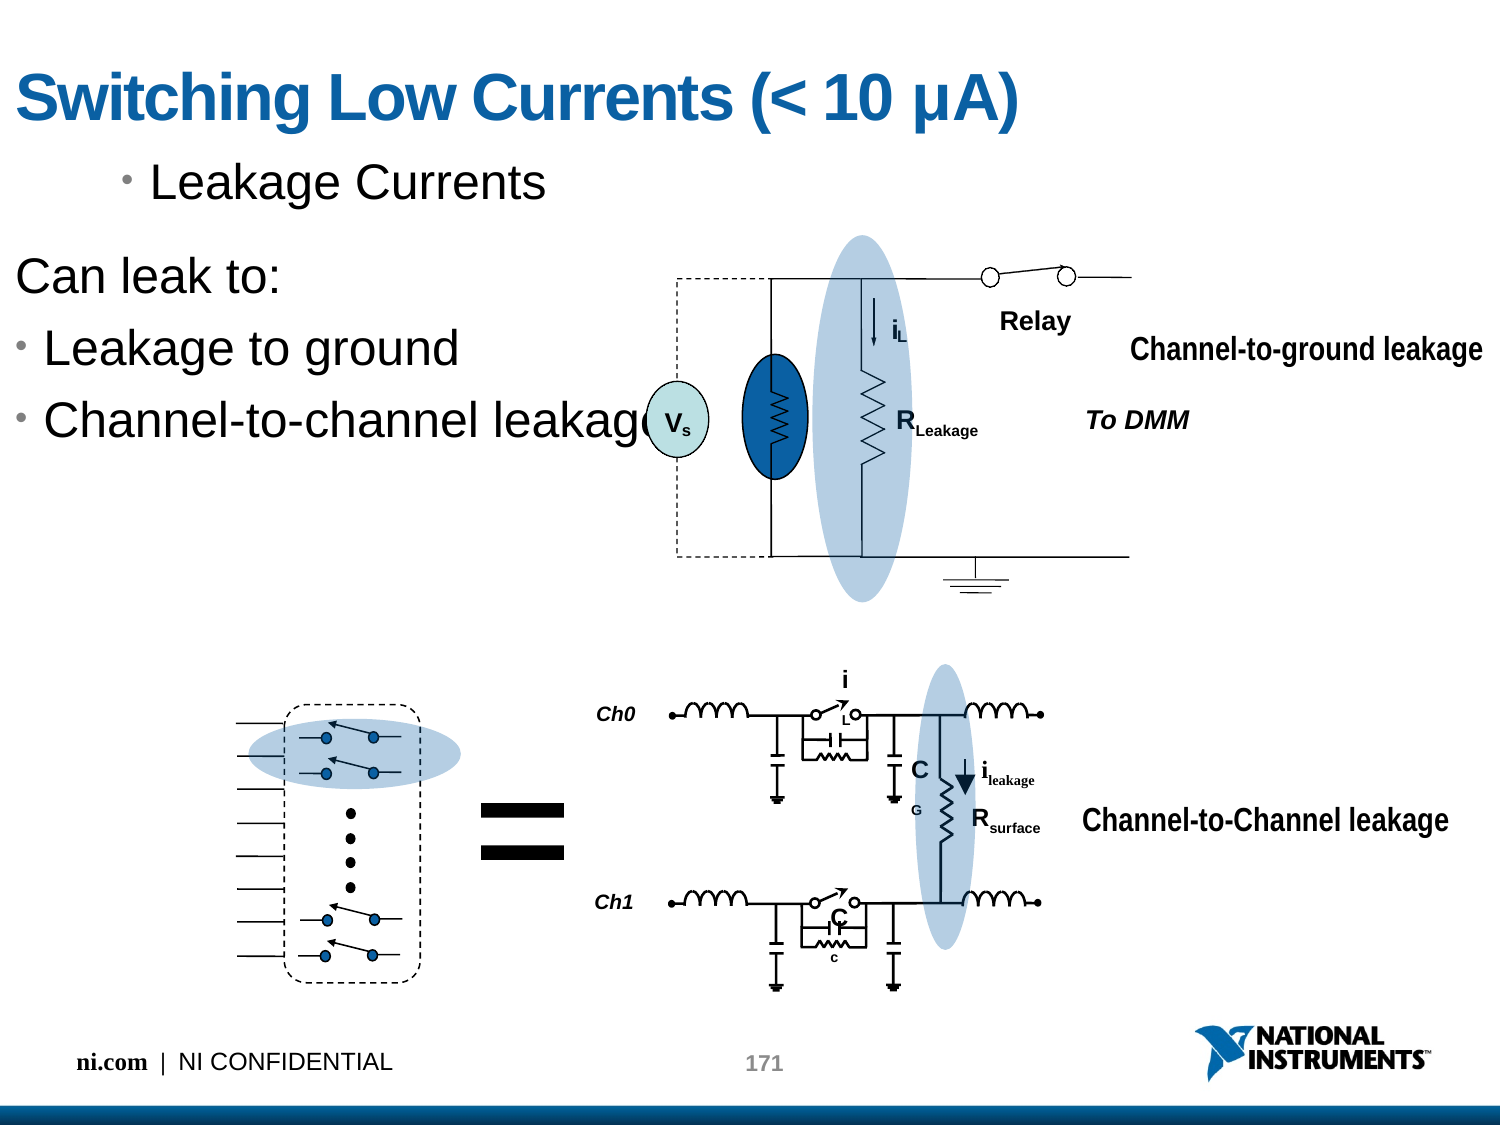

# Switching Low Currents (< 10 μA)
Leakage Currents

Can leak to:
Leakage to ground
Channel-to-channel leakage

Relay
i
Channel-to-ground leakage
L

RLeakage
To DMM
V
s

iL
Ch0

ileakage
CG

Rsurface

Ch1

Cc

Channel-to-Channel leakage